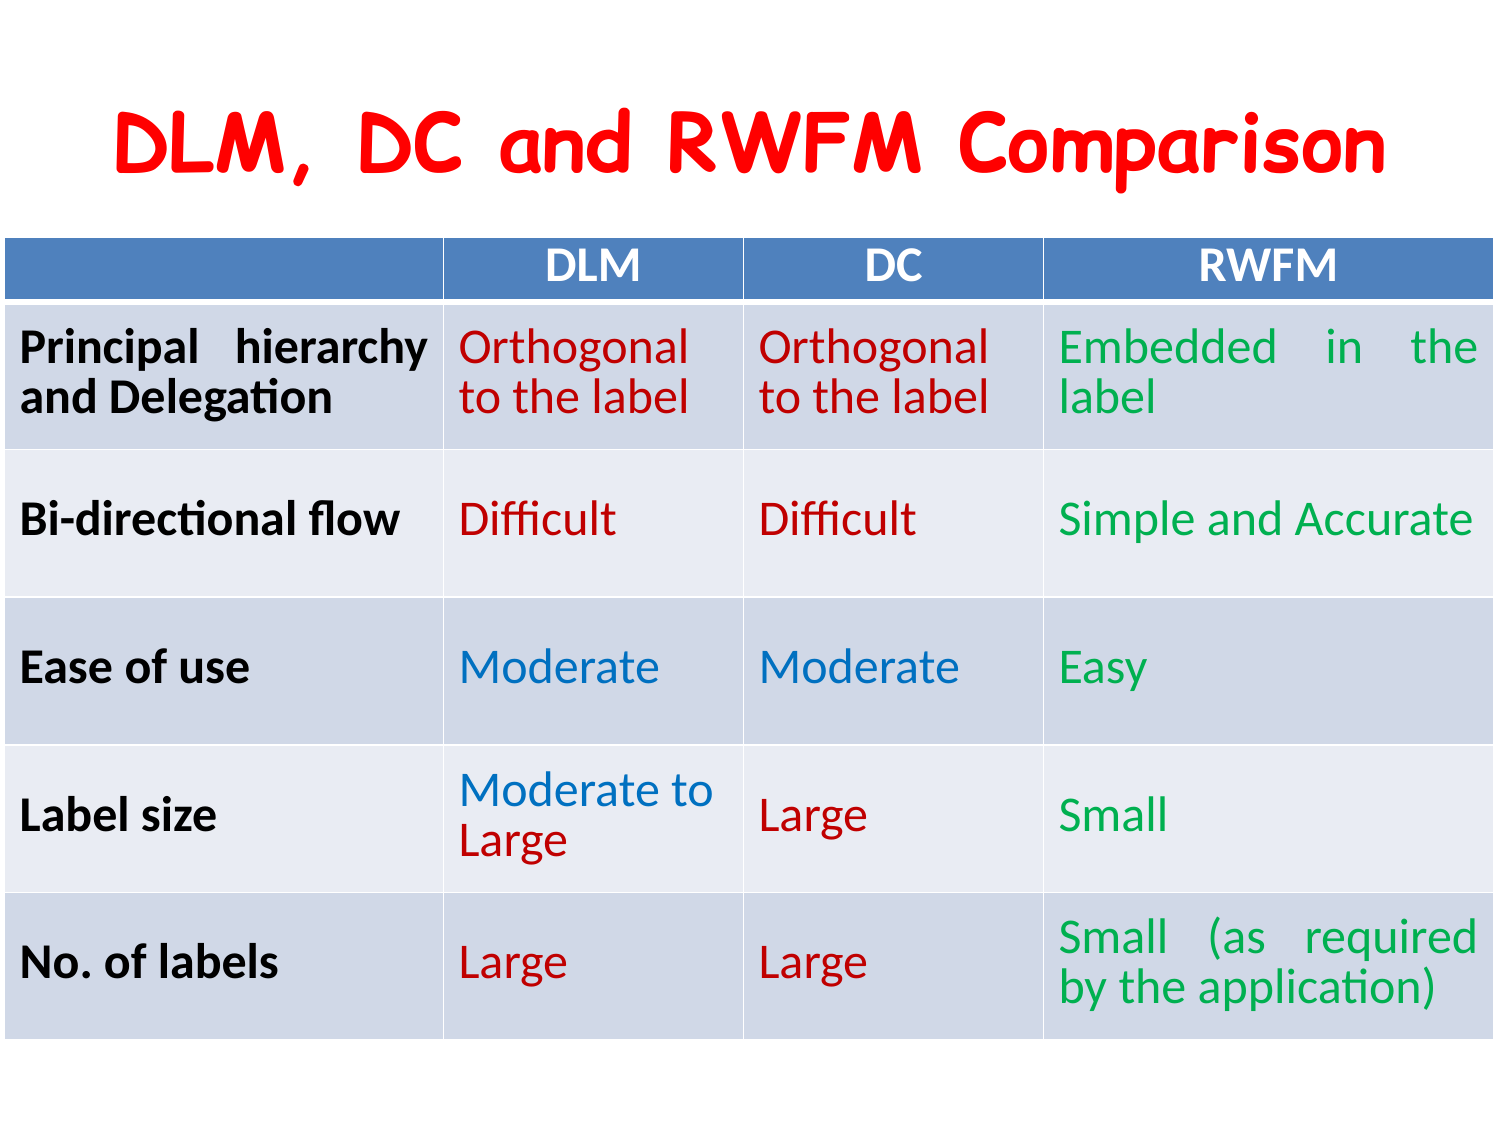

# DLM, DC and RWFM Comparison
|  | DLM | DC | RWFM |
| --- | --- | --- | --- |
| Principal hierarchy and Delegation | Orthogonal to the label | Orthogonal to the label | Embedded in the label |
| Bi-directional flow | Difficult | Difficult | Simple and Accurate |
| Ease of use | Moderate | Moderate | Easy |
| Label size | Moderate to Large | Large | Small |
| No. of labels | Large | Large | Small (as required by the application) |